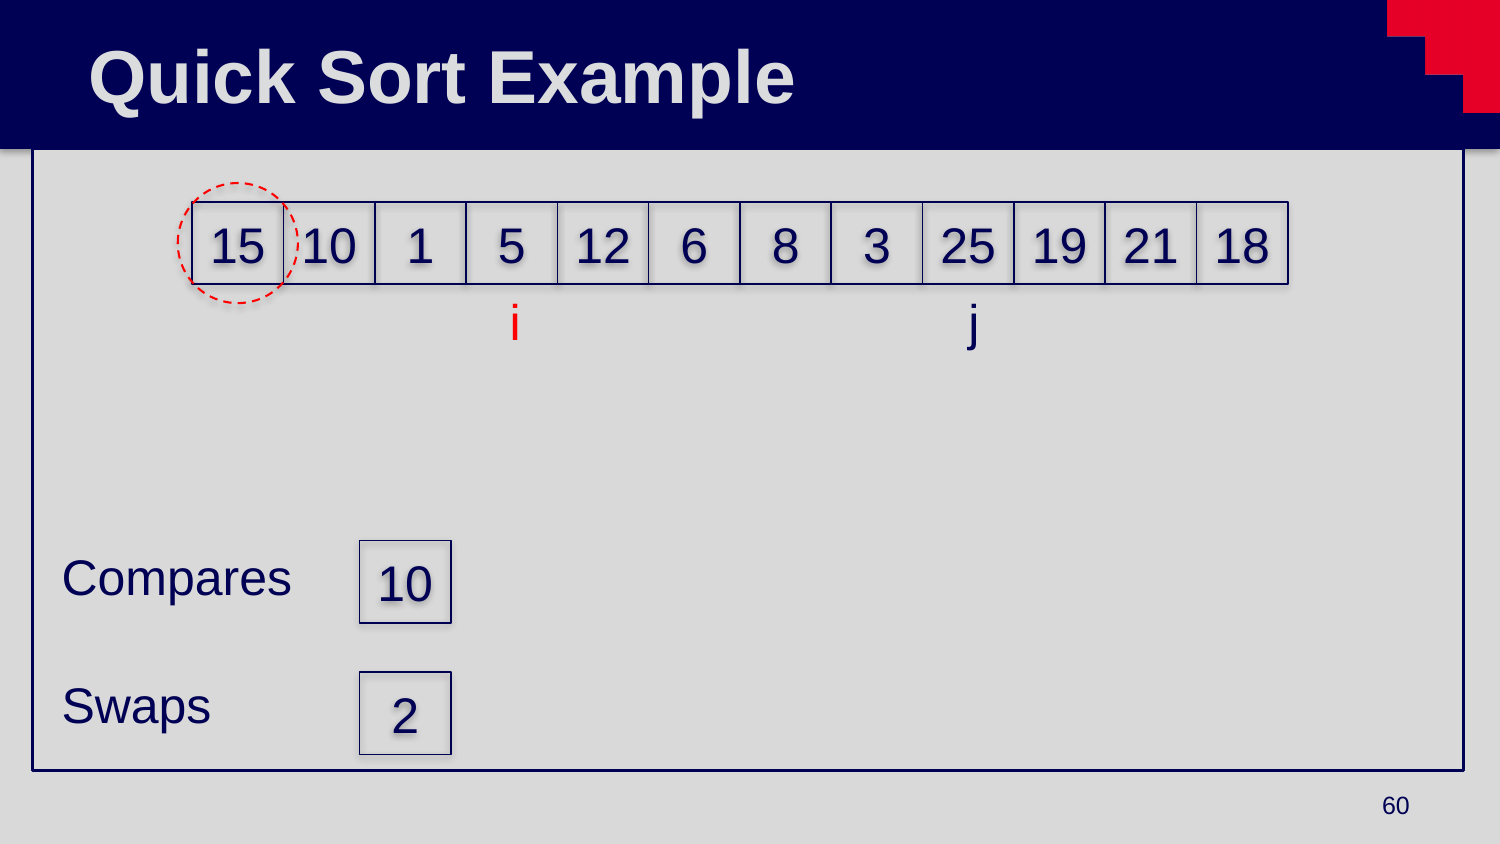

# Quick Sort Example

                                i                                j

Compares
Swaps

6
5
1
15
10
12
18
19
25
8
3
21
10
2
60